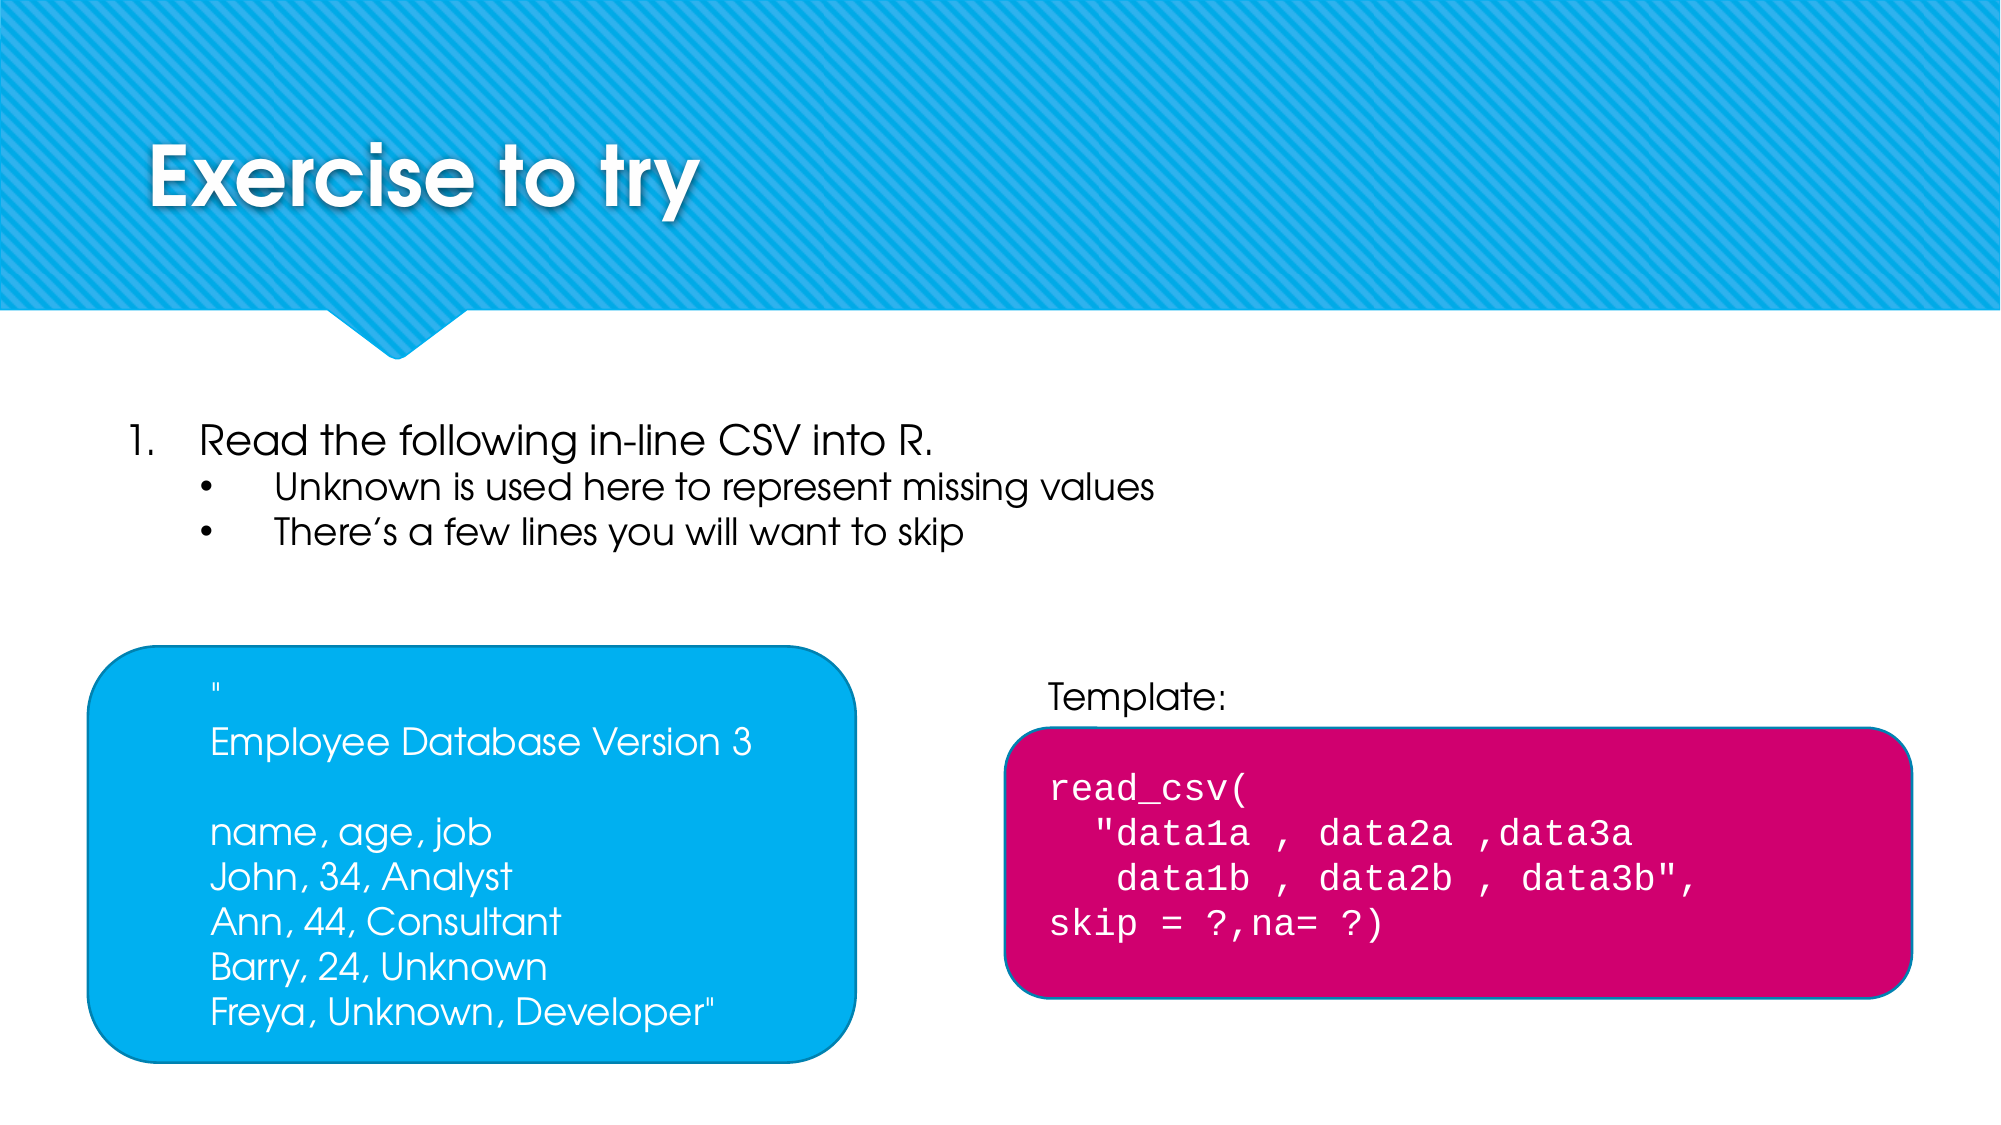

# Exercise to try
Read the following in-line CSV into R.
Unknown is used here to represent missing values
There’s a few lines you will want to skip

"
Employee Database Version 3

name, age, job
John, 34, Analyst
Ann, 44, Consultant
Barry, 24, Unknown
Freya, Unknown, Developer"
Template:

read_csv(
  "data1a , data2a ,data3a
   data1b , data2b , data3b",
skip = ?,na= ?)